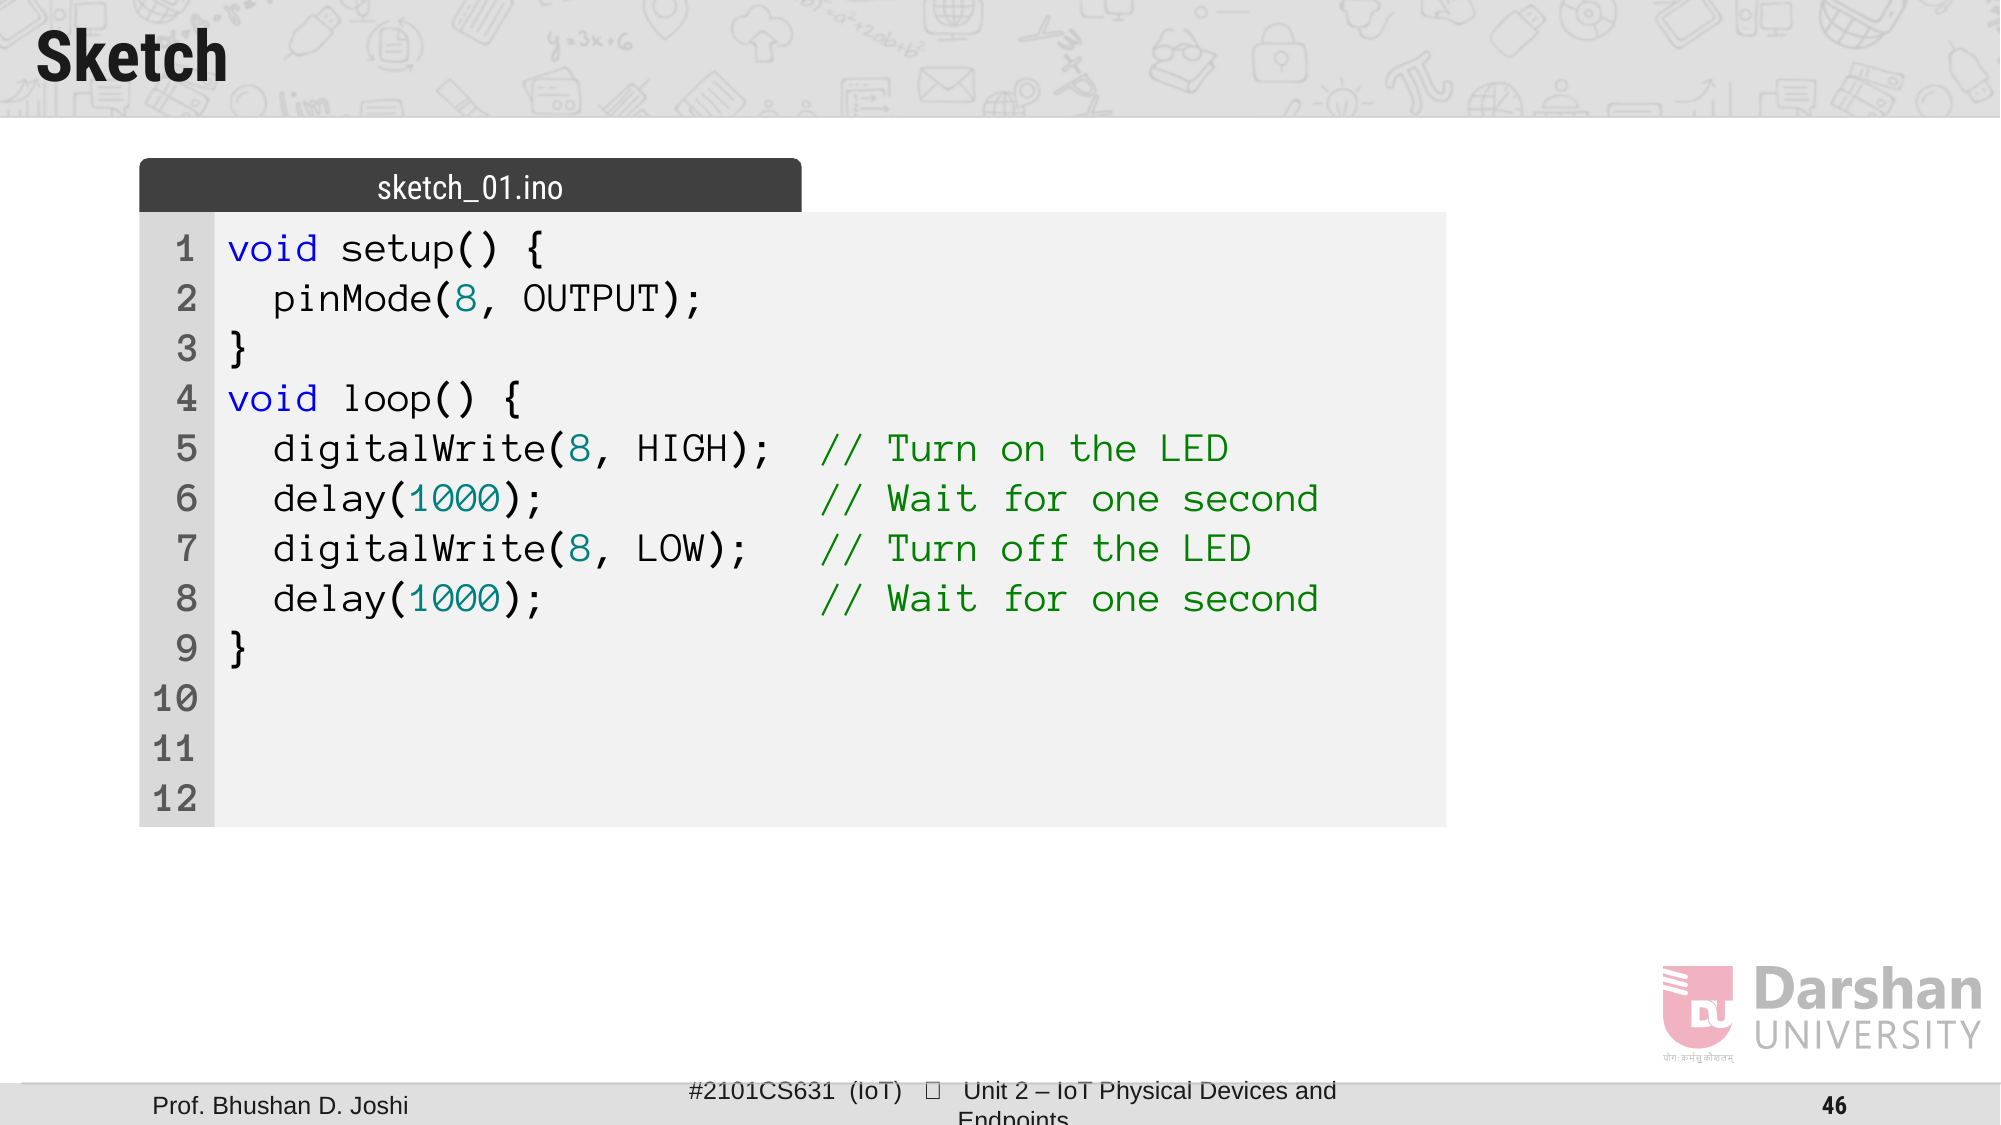

# Sketch
sketch_01.ino
1
2
3
4
5
6
7
8
9
10
11
12
void setup() {
  pinMode(8, OUTPUT);
}
void loop() {
  digitalWrite(8, HIGH);  // Turn on the LED
  delay(1000);            // Wait for one second
  digitalWrite(8, LOW);   // Turn off the LED
  delay(1000);            // Wait for one second
}